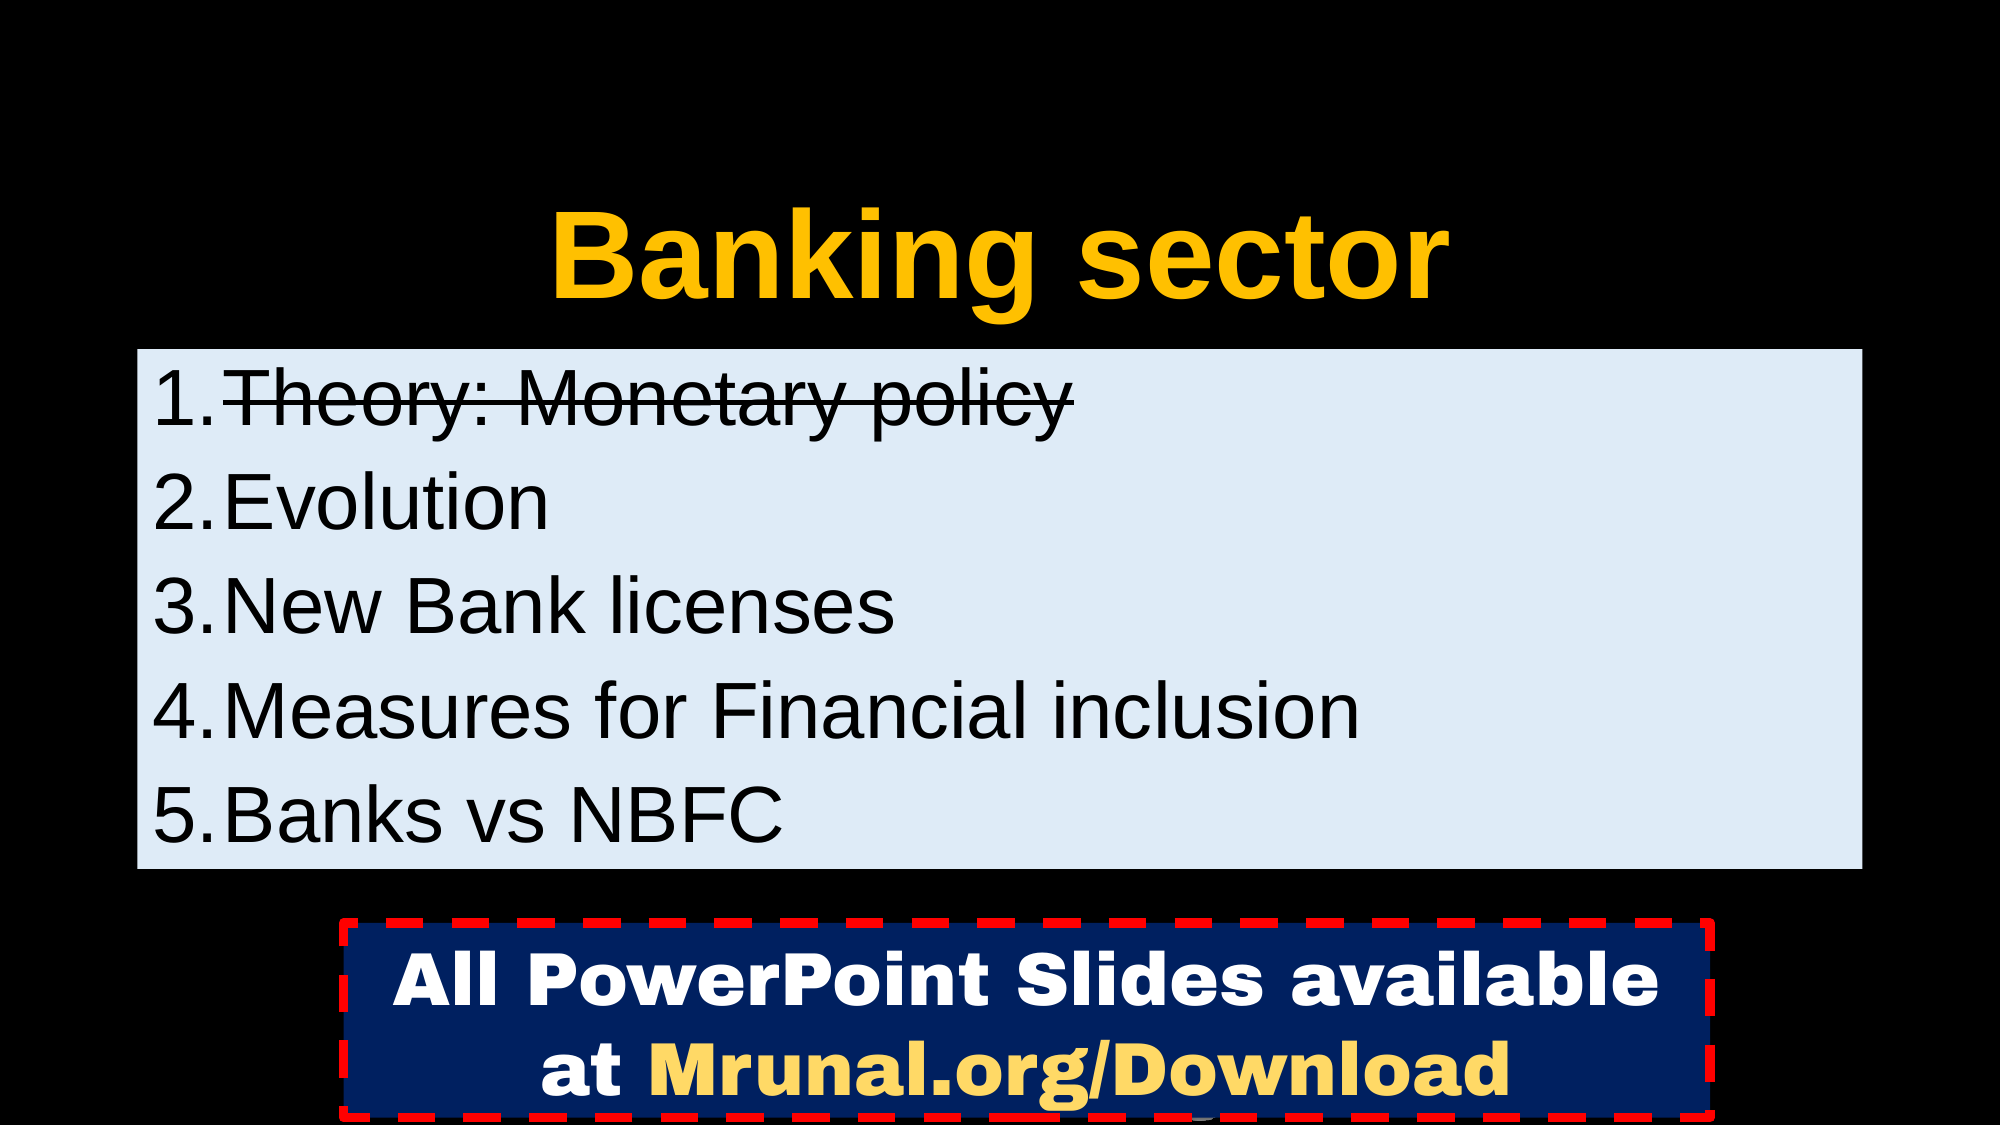

# Banking sector
Theory: Monetary policy
Evolution
New Bank licenses
Measures for Financial inclusion
Banks vs NBFC
All PowerPoint Slides available at Mrunal.org/Download